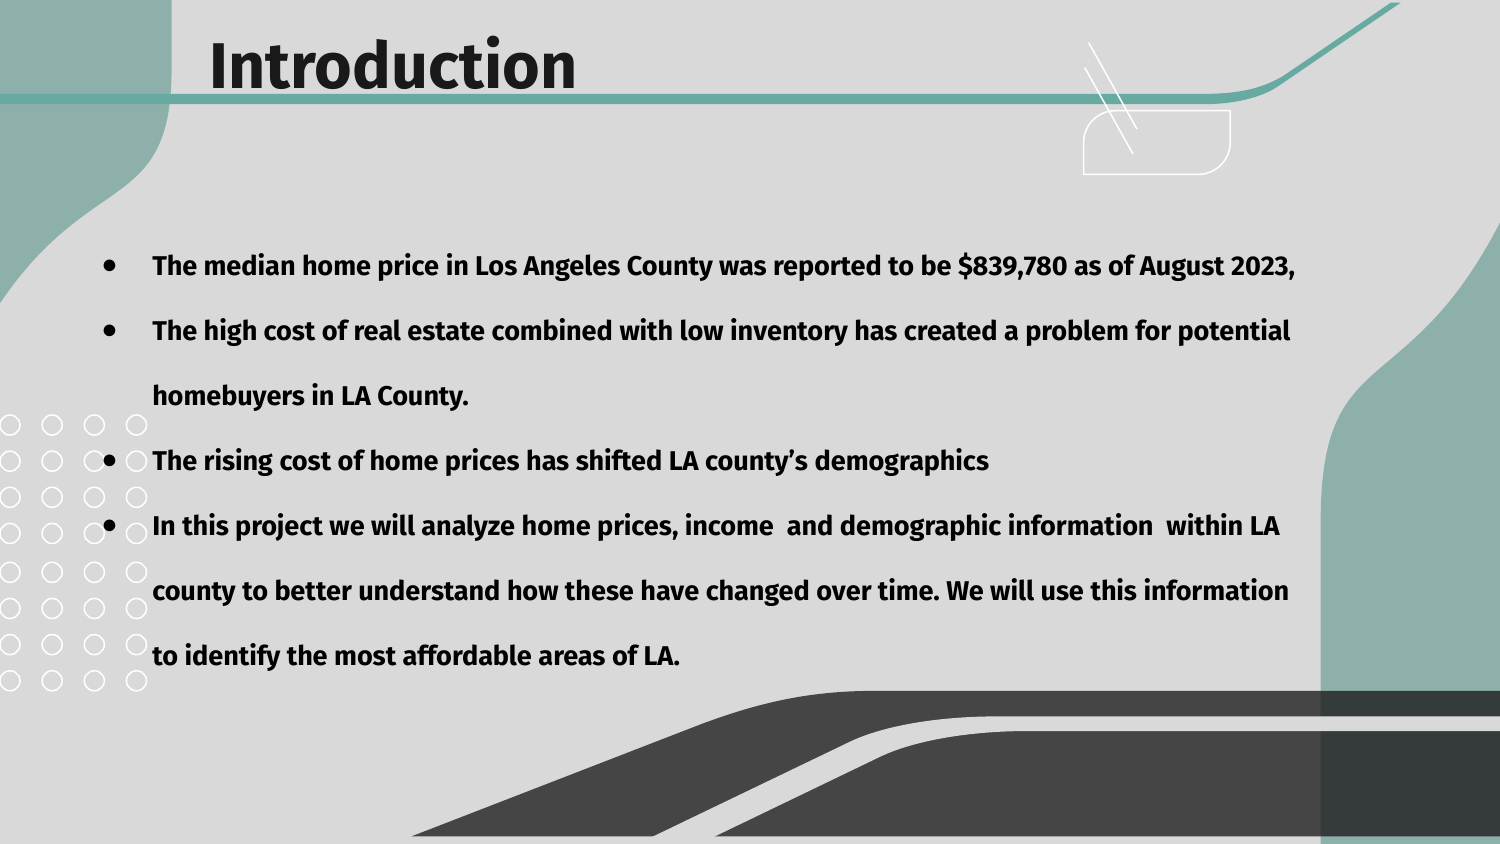

Introduction

The median home price in Los Angeles County was reported to be $839,780 as of August 2023,
The high cost of real estate combined with low inventory has created a problem for potential homebuyers in LA County.
The rising cost of home prices has shifted LA county’s demographics
In this project we will analyze home prices, income  and demographic information  within LA county to better understand how these have changed over time. We will use this information to identify the most affordable areas of LA.